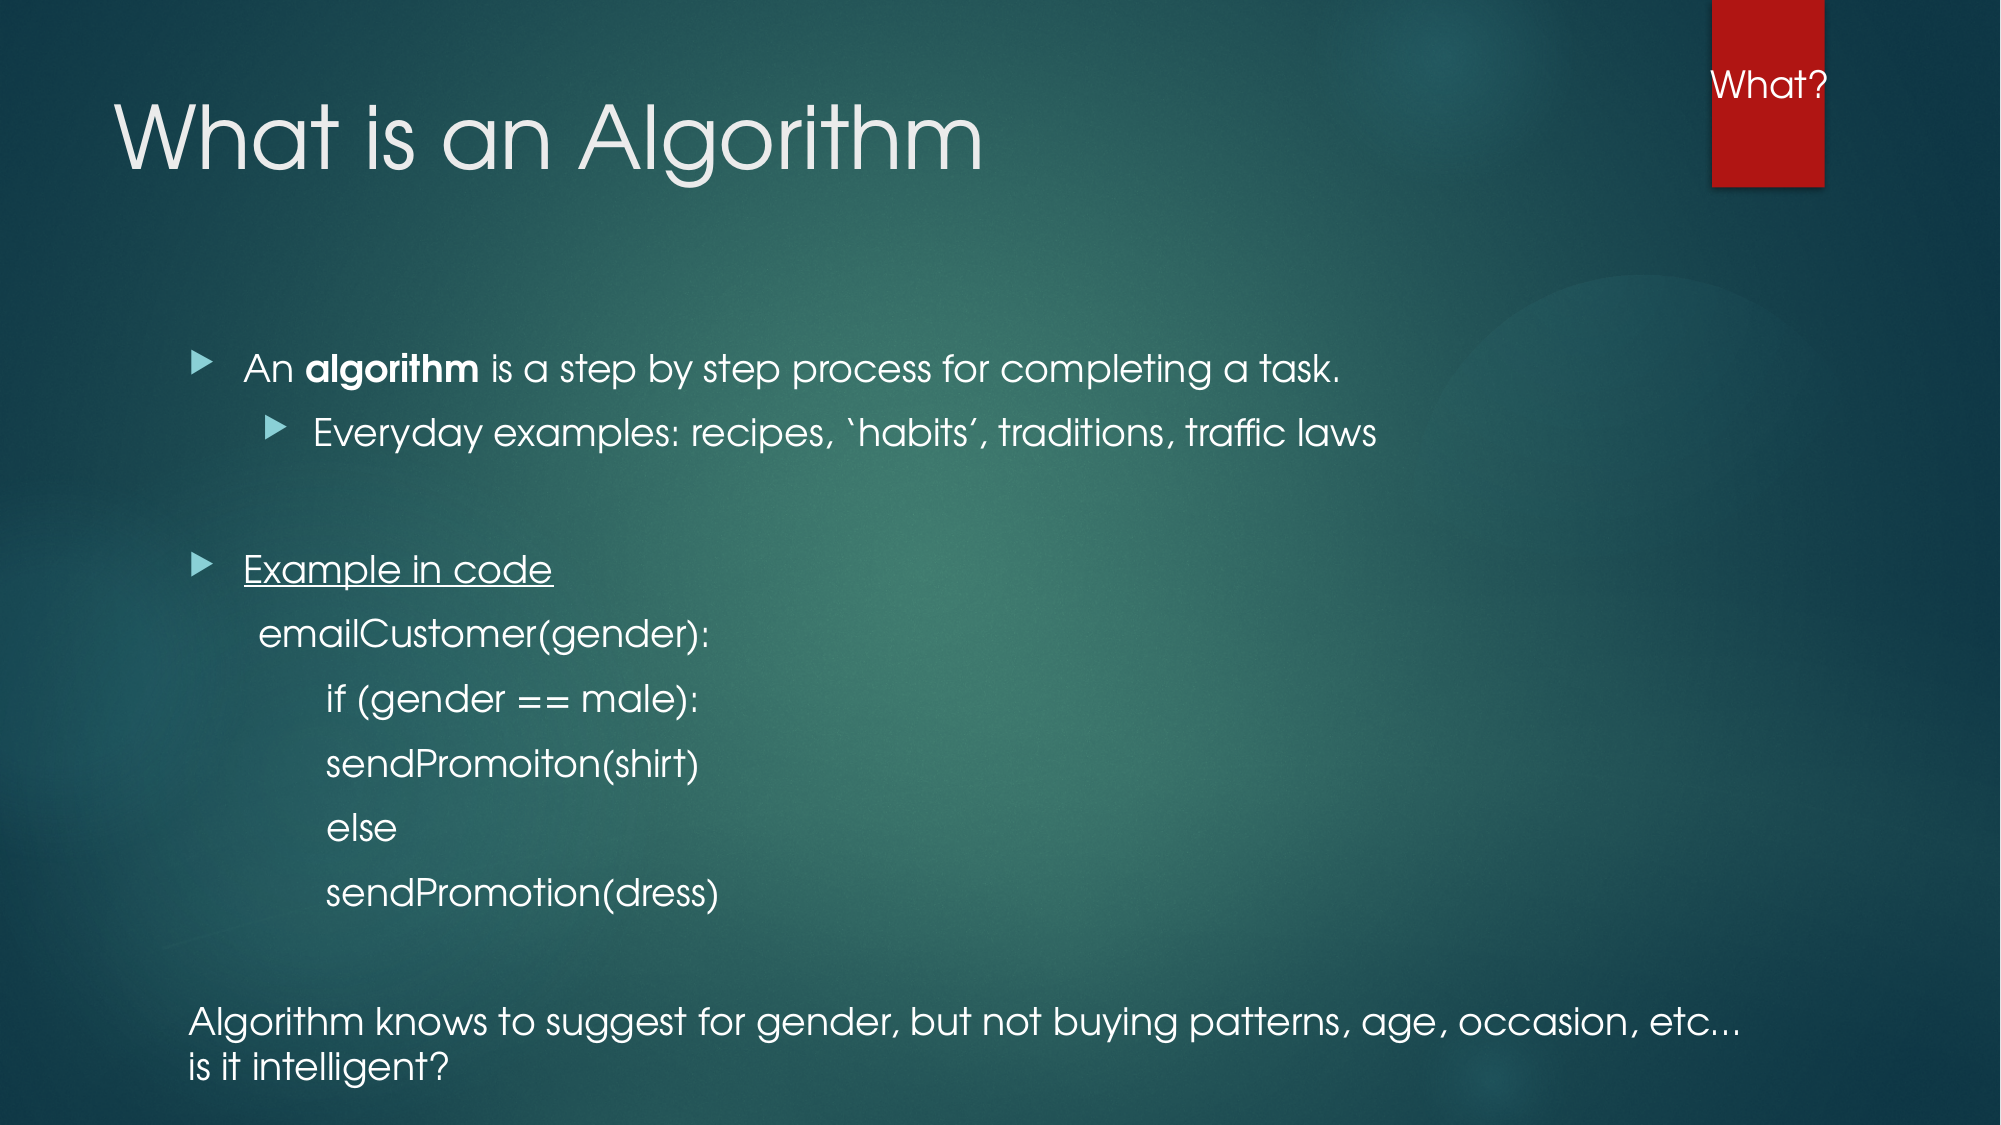

What?
# What is an Algorithm
An algorithm is a step by step process for completing a task.
Everyday examples: recipes, ‘habits’, traditions, traffic laws

Example in code
emailCustomer(gender):
	if (gender == male):
		sendPromoiton(shirt)
	else
		sendPromotion(dress)

Algorithm knows to suggest for gender, but not buying patterns, age, occasion, etc… is it intelligent?